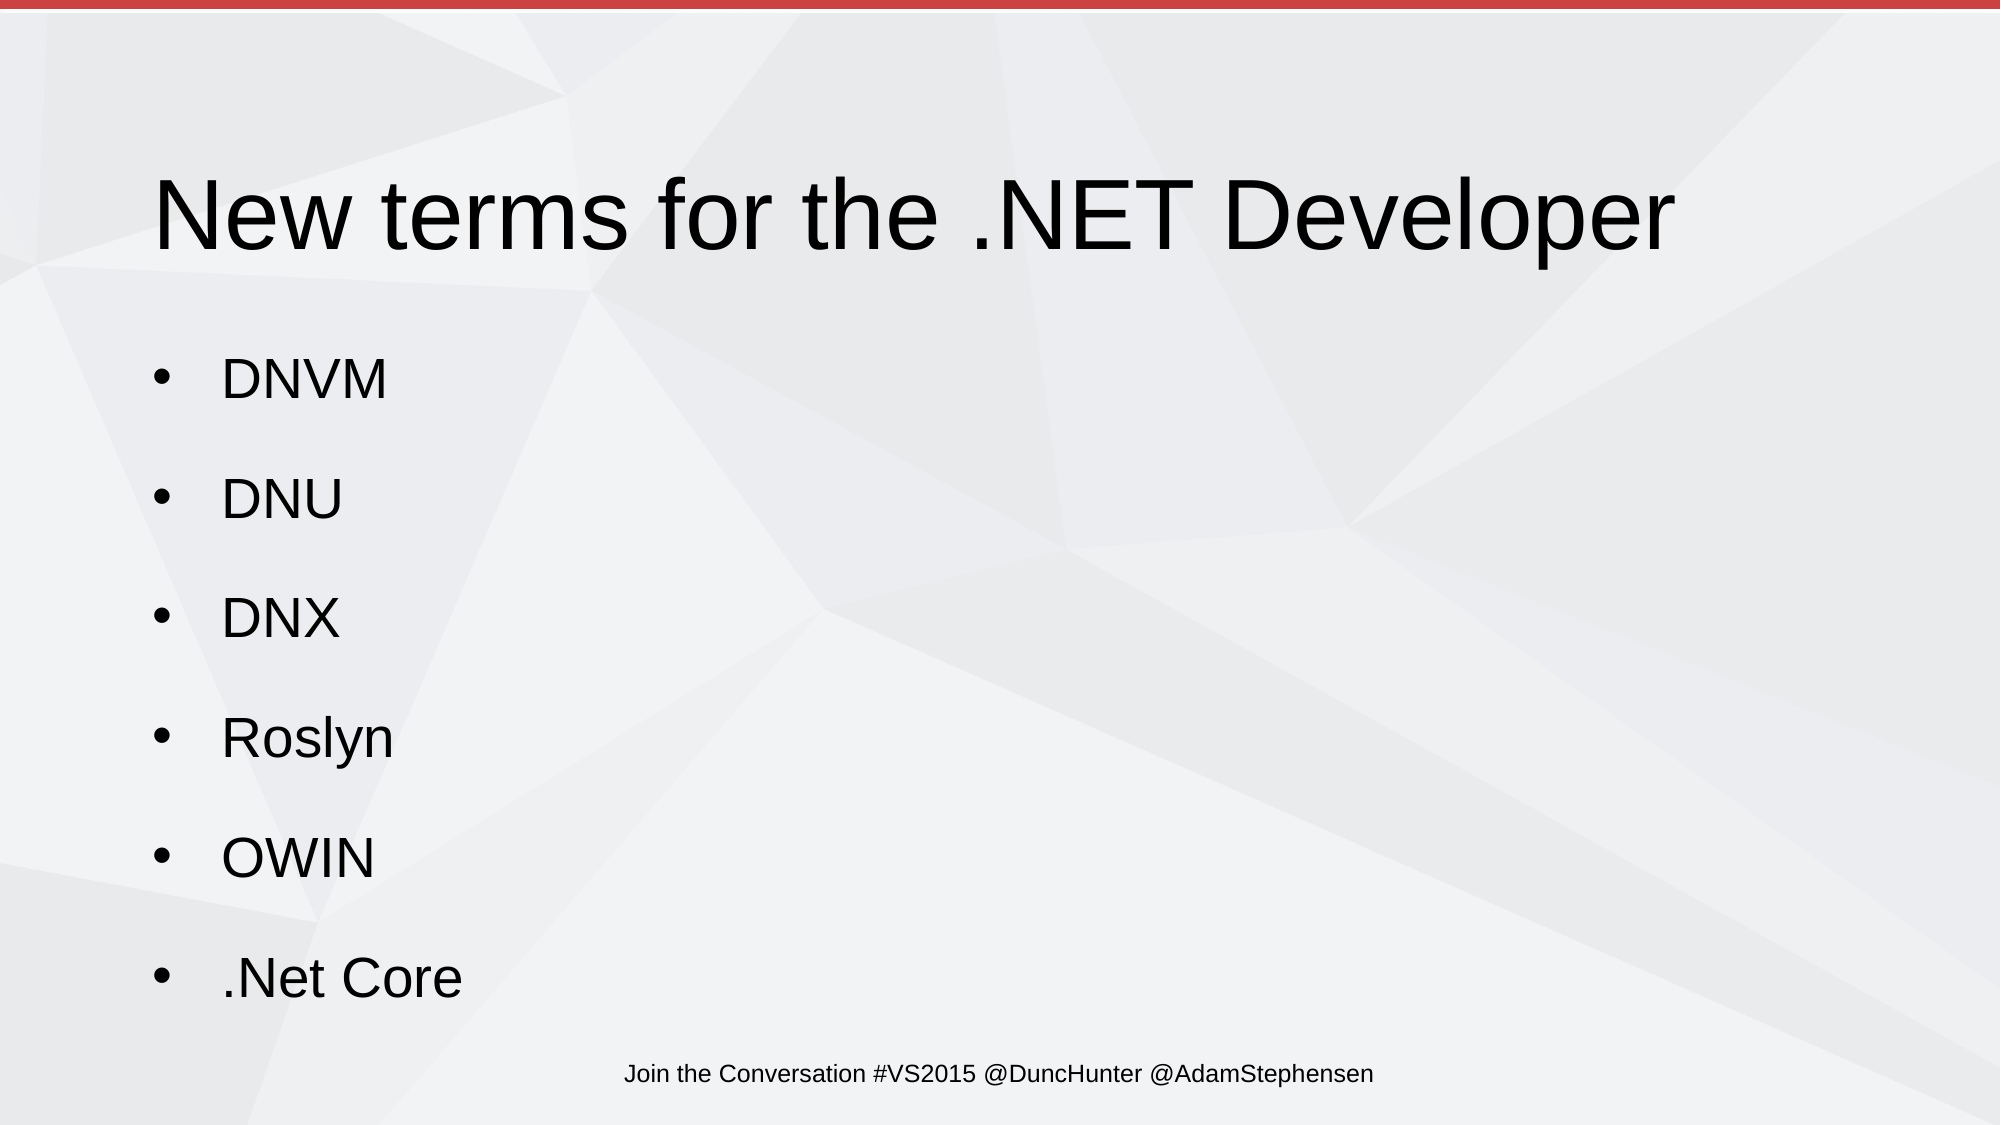

# New terms for the .NET Developer
DNVM
DNU
DNX
Roslyn
OWIN
.Net Core
Join the Conversation #VS2015 @DuncHunter @AdamStephensen